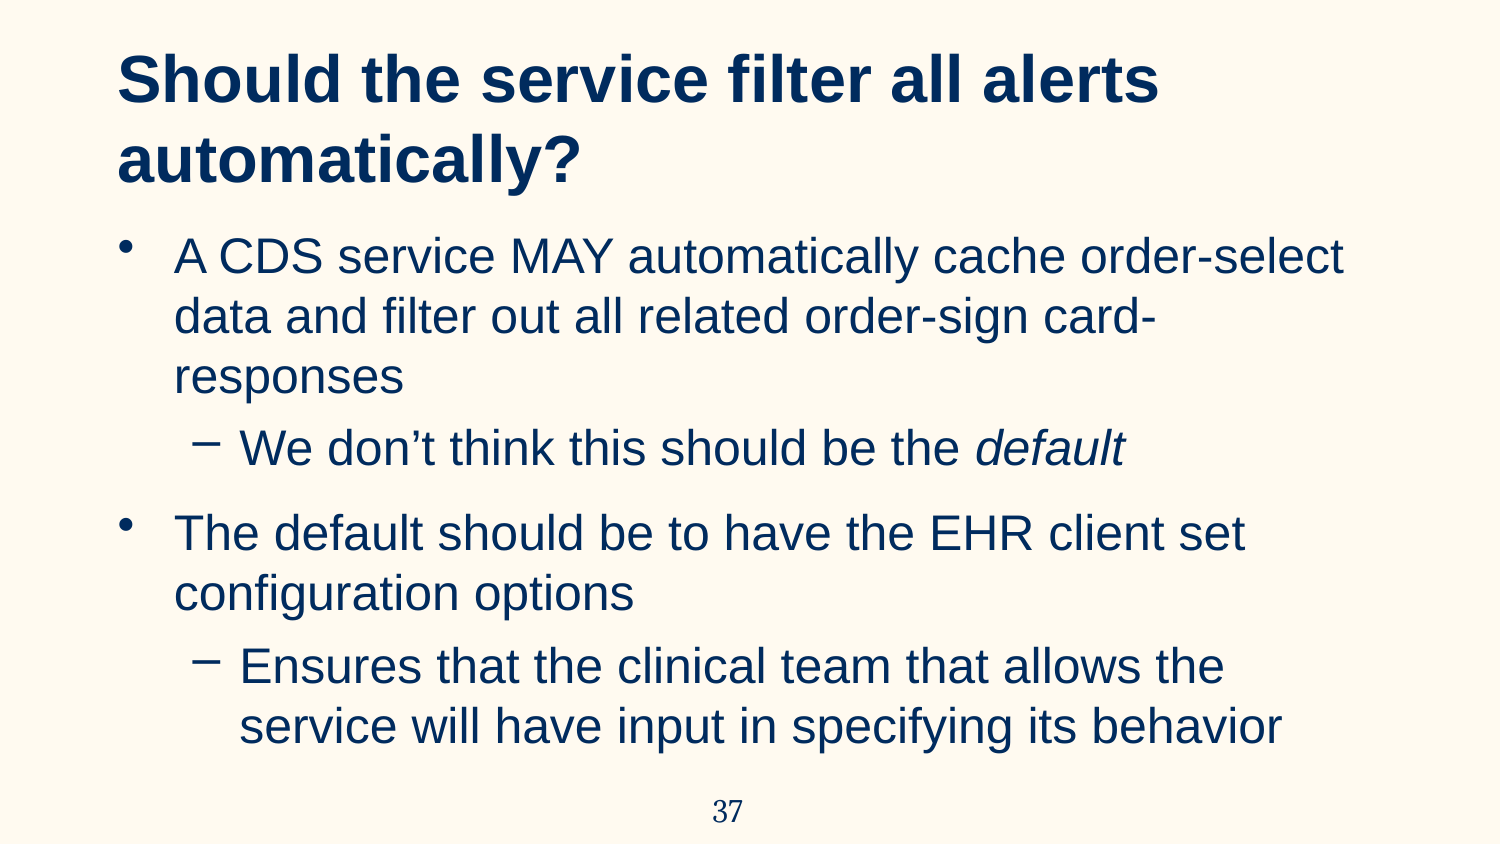

# Should the service filter all alerts automatically?
A CDS service MAY automatically cache order-select data and filter out all related order-sign card-responses
We don’t think this should be the default
The default should be to have the EHR client set configuration options
Ensures that the clinical team that allows the service will have input in specifying its behavior